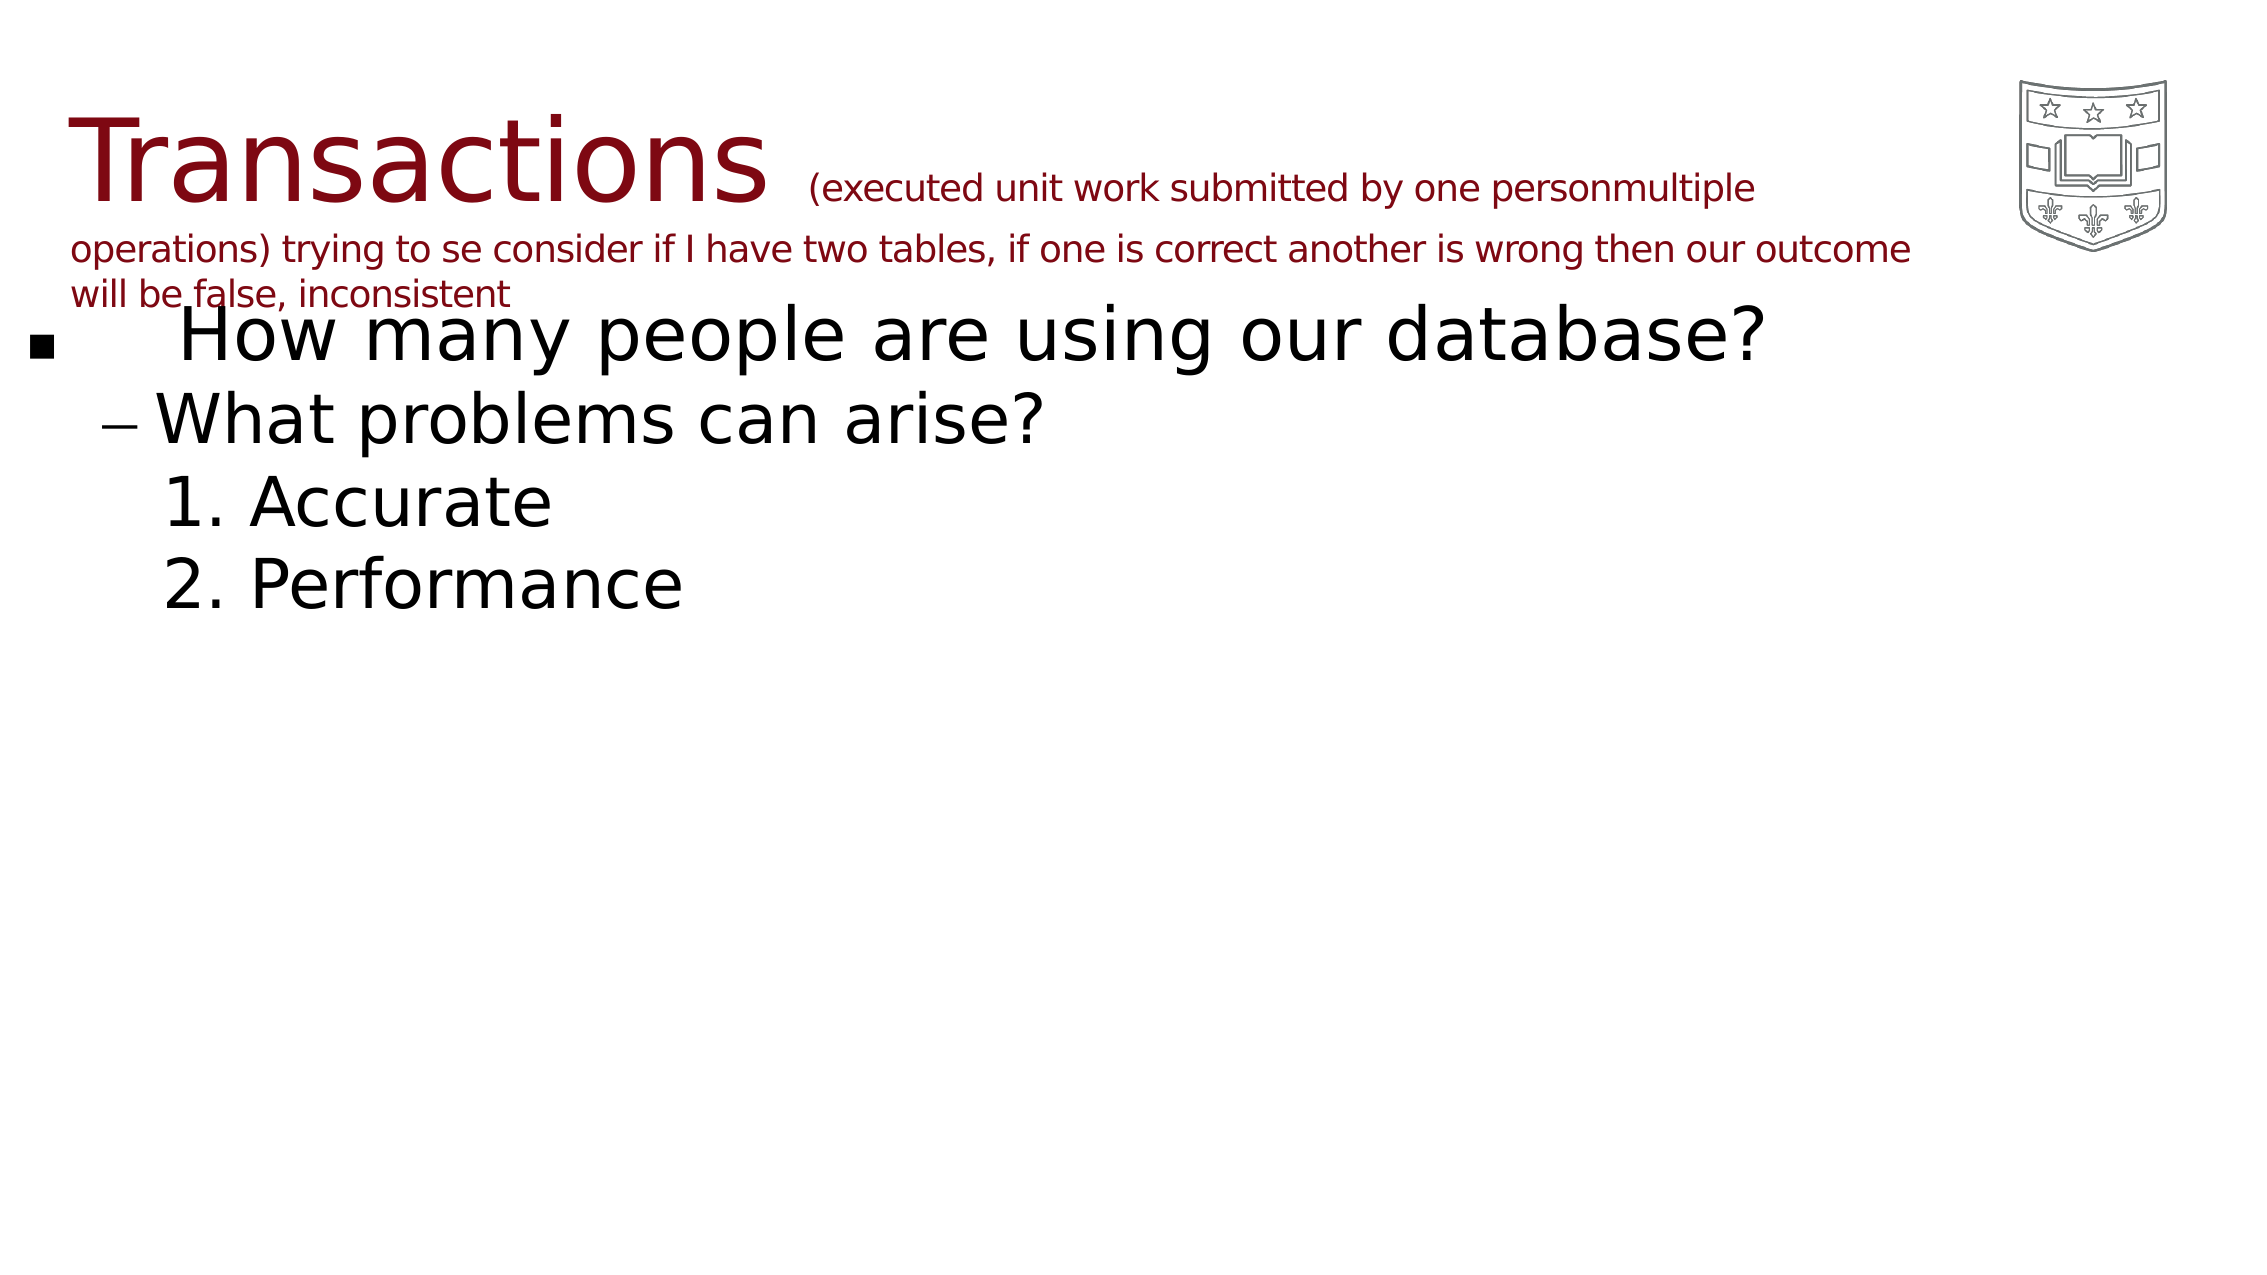

# Transactions (executed unit work submitted by one personmultiple operations) trying to se consider if I have two tables, if one is correct another is wrong then our outcome will be false, inconsistent
◼	How many people are using our database?
– What problems can arise?
	1. Accurate
	2. Performance